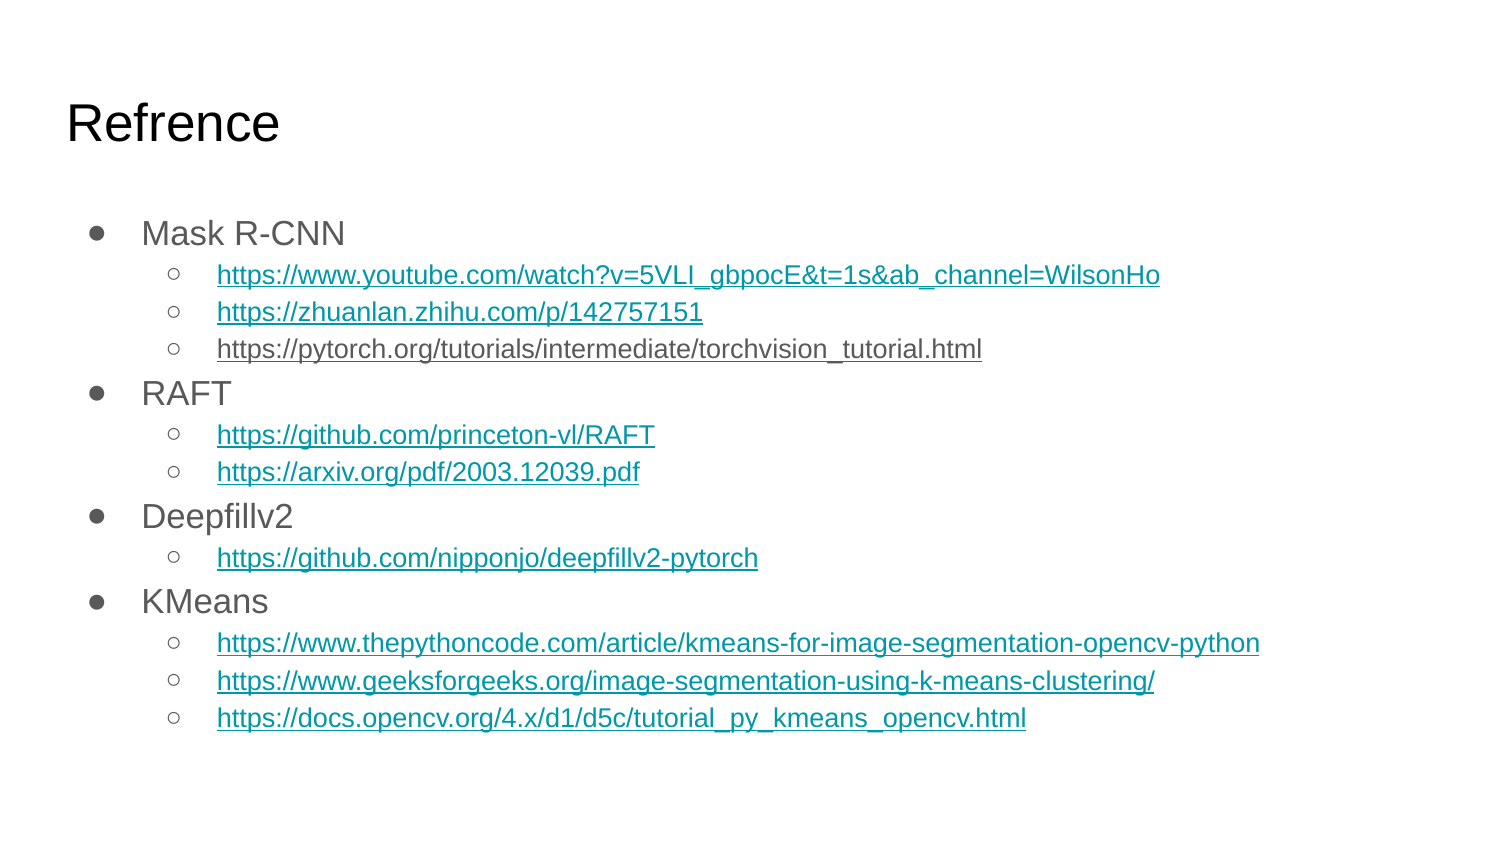

# Refrence
Mask R-CNN
https://www.youtube.com/watch?v=5VLI_gbpocE&t=1s&ab_channel=WilsonHo
https://zhuanlan.zhihu.com/p/142757151
https://pytorch.org/tutorials/intermediate/torchvision_tutorial.html
RAFT
https://github.com/princeton-vl/RAFT
https://arxiv.org/pdf/2003.12039.pdf
Deepfillv2
https://github.com/nipponjo/deepfillv2-pytorch
KMeans
https://www.thepythoncode.com/article/kmeans-for-image-segmentation-opencv-python
https://www.geeksforgeeks.org/image-segmentation-using-k-means-clustering/
https://docs.opencv.org/4.x/d1/d5c/tutorial_py_kmeans_opencv.html